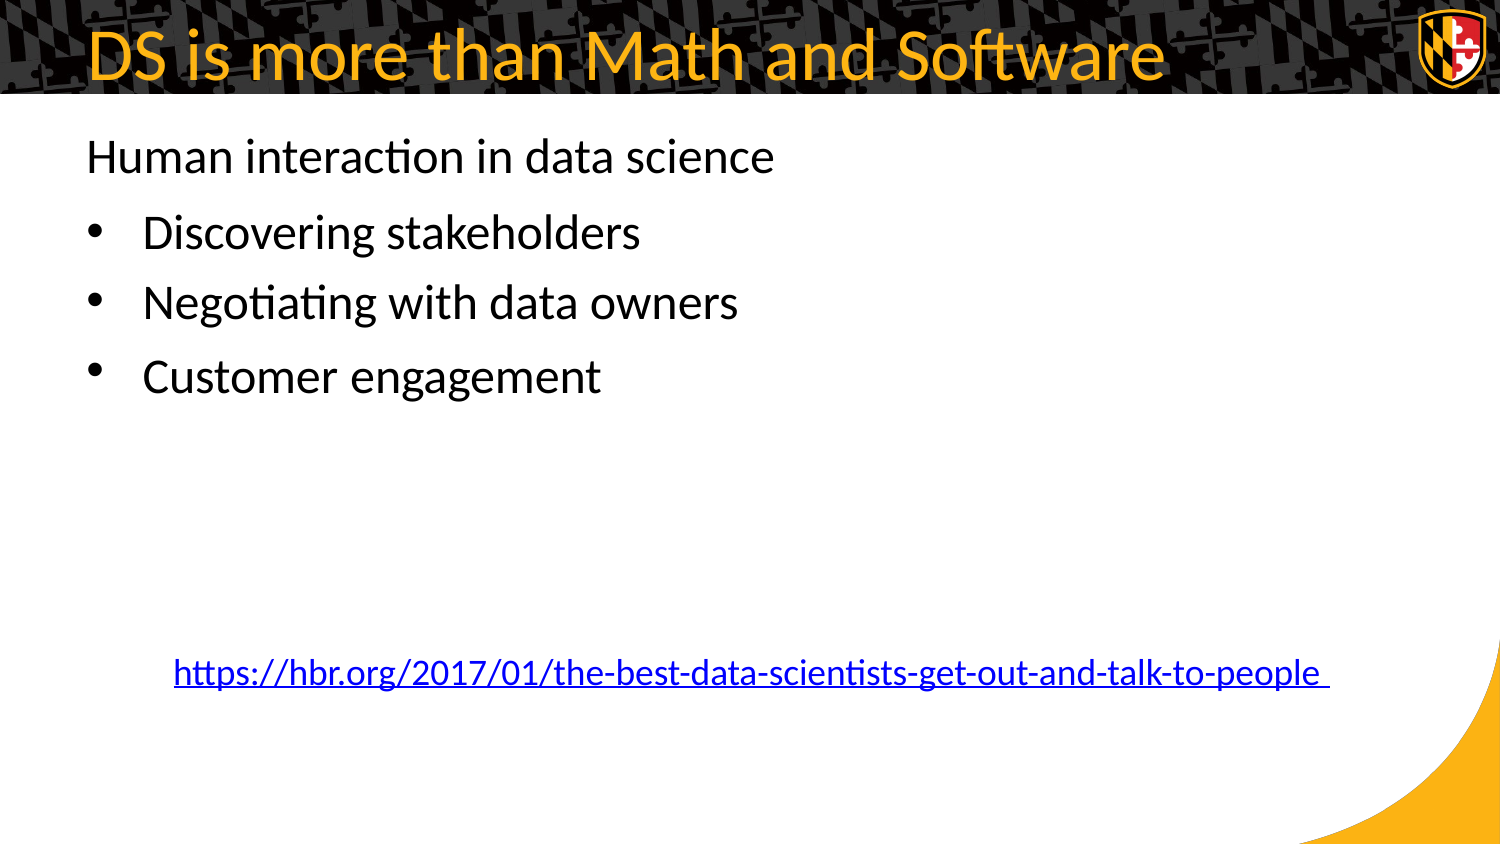

DS is more than Math and
Human interaction in data science
Software
•
•
•
Discovering stakeholders
Negotiating with data owners
Customer
engagement

https://hbr.org/2017/01/the-best-data-scientists-get-out-and-talk-to-people